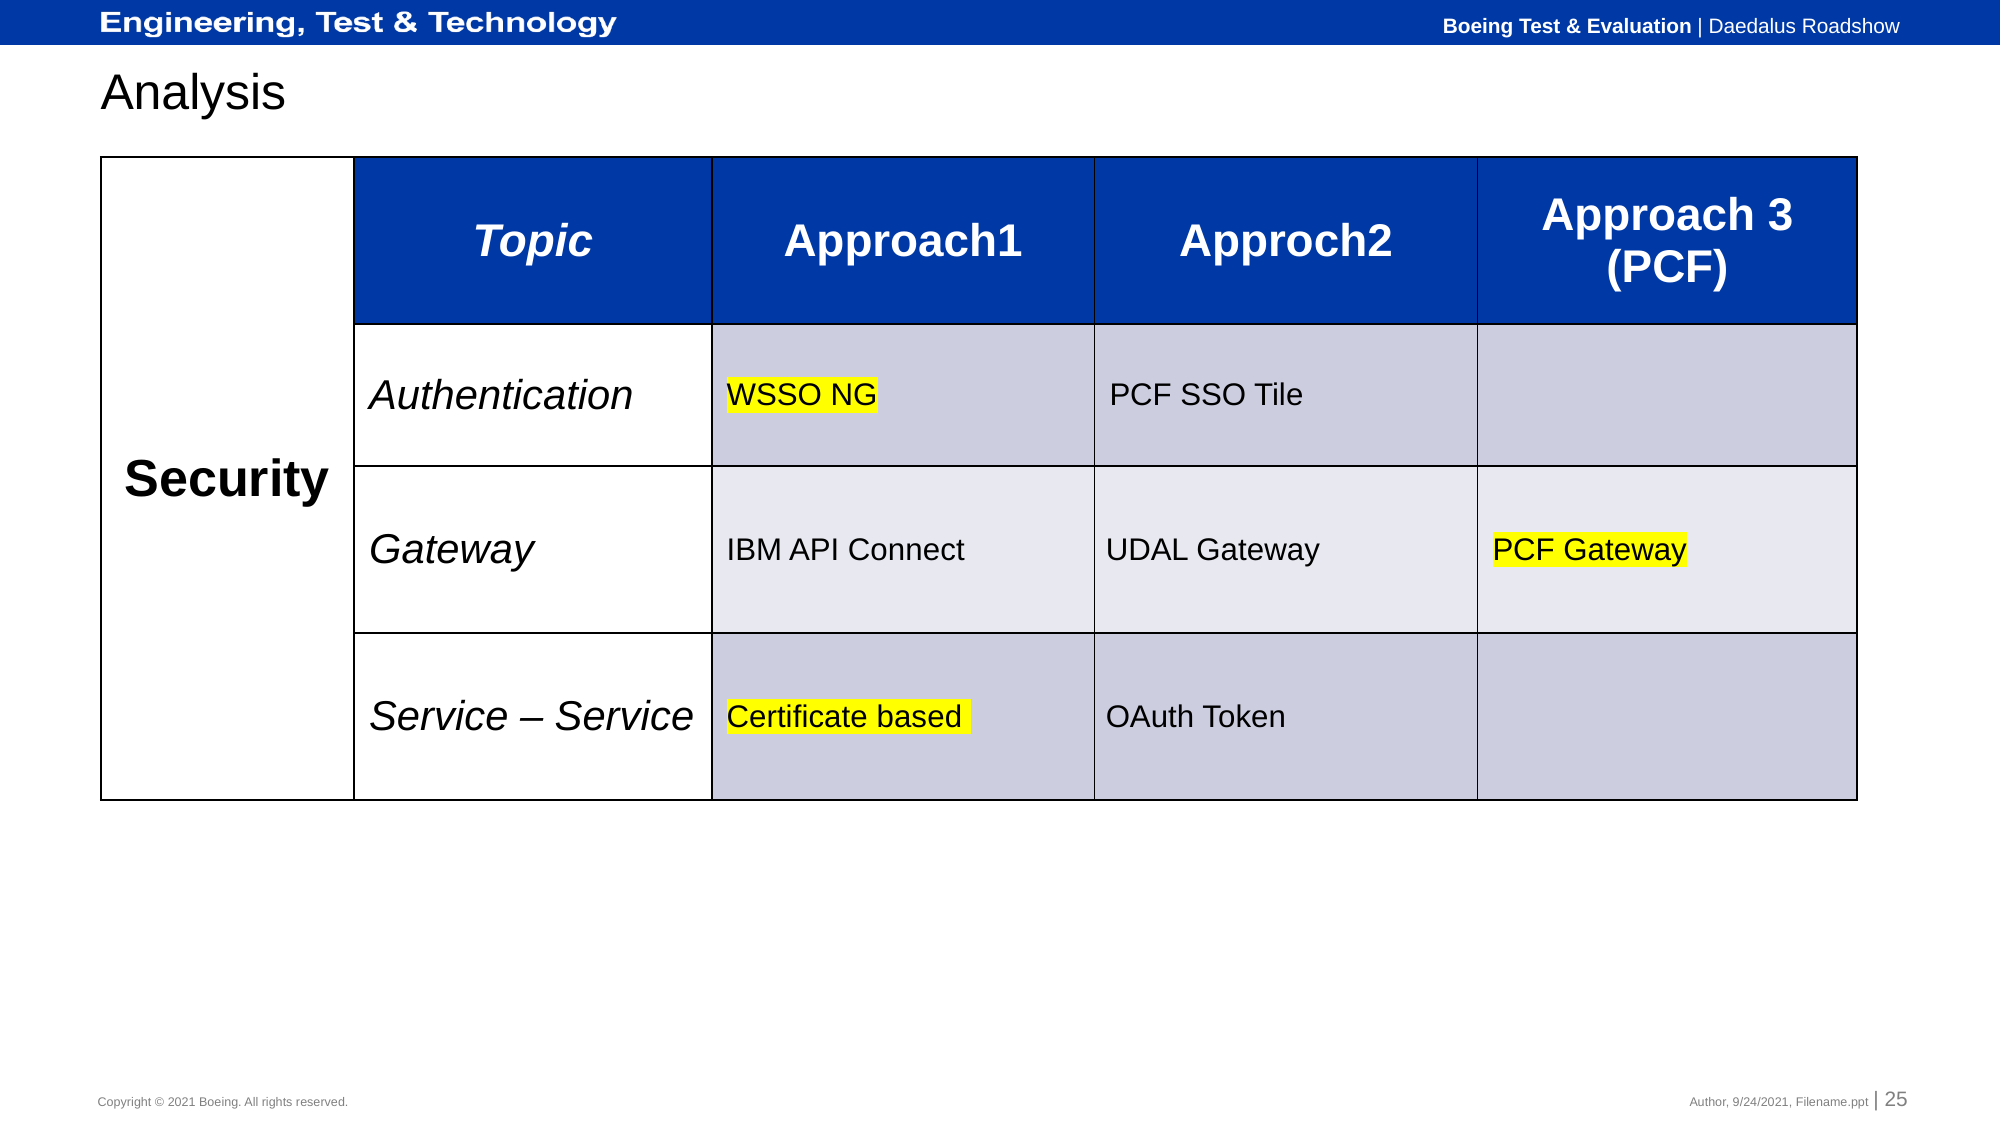

# Analysis
| Security | Topic | Approach1 | Approch2 | Approach 3 (PCF) |
| --- | --- | --- | --- | --- |
|  | Authentication | WSSO NG | PCF SSO Tile |  |
|  | Gateway | IBM API Connect | UDAL Gateway | PCF Gateway |
|  | Service – Service | Certificate based | OAuth Token |  |
Author, 9/24/2021, Filename.ppt | 25